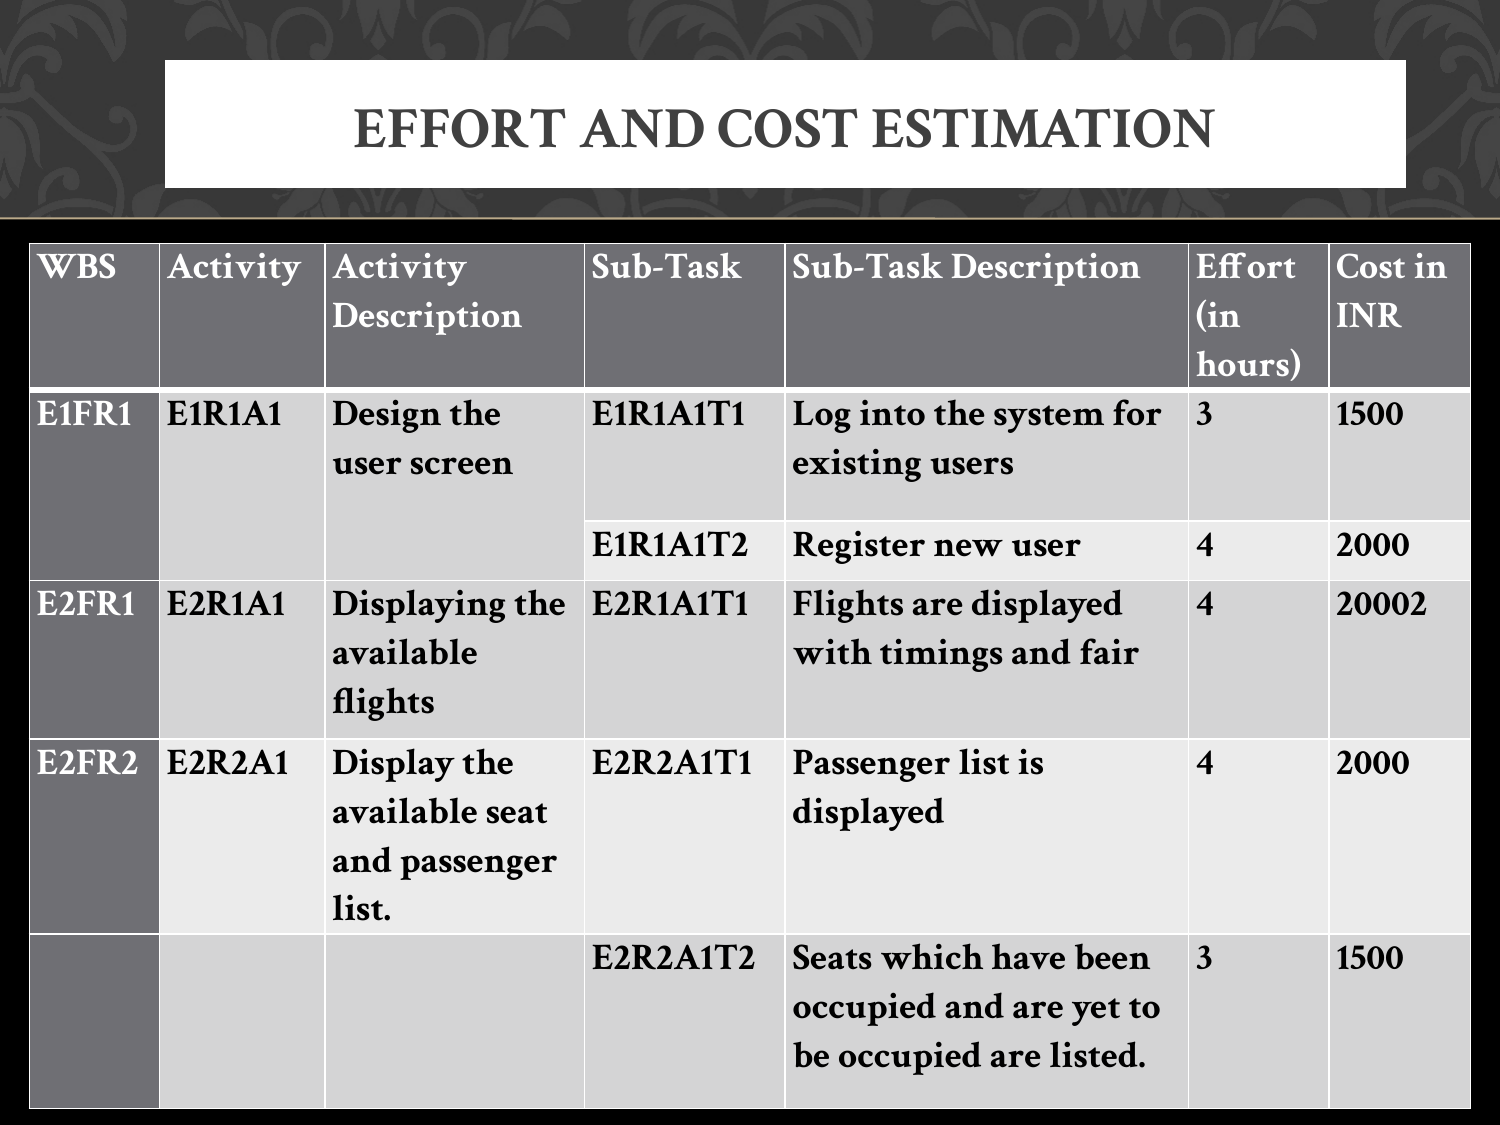

# EFFORT AND COST ESTIMATION
| WBS | Activity | Activity Description | Sub-Task | Sub-Task Description | Effort (in hours) | Cost in INR |
| --- | --- | --- | --- | --- | --- | --- |
| E1FR1 | E1R1A1 | Design the user screen | E1R1A1T1 | Log into the system for existing users | 3 | 1500 |
|  |  |  | E1R1A1T2 | Register new user | 4 | 2000 |
| E2FR1 | E2R1A1 | Displaying the available flights | E2R1A1T1 | Flights are displayed with timings and fair | 4 | 20002 |
| E2FR2 | E2R2A1 | Display the available seat and passenger list. | E2R2A1T1 | Passenger list is displayed | 4 | 2000 |
|  |  |  | E2R2A1T2 | Seats which have been occupied and are yet to be occupied are listed. | 3 | 1500 |
45